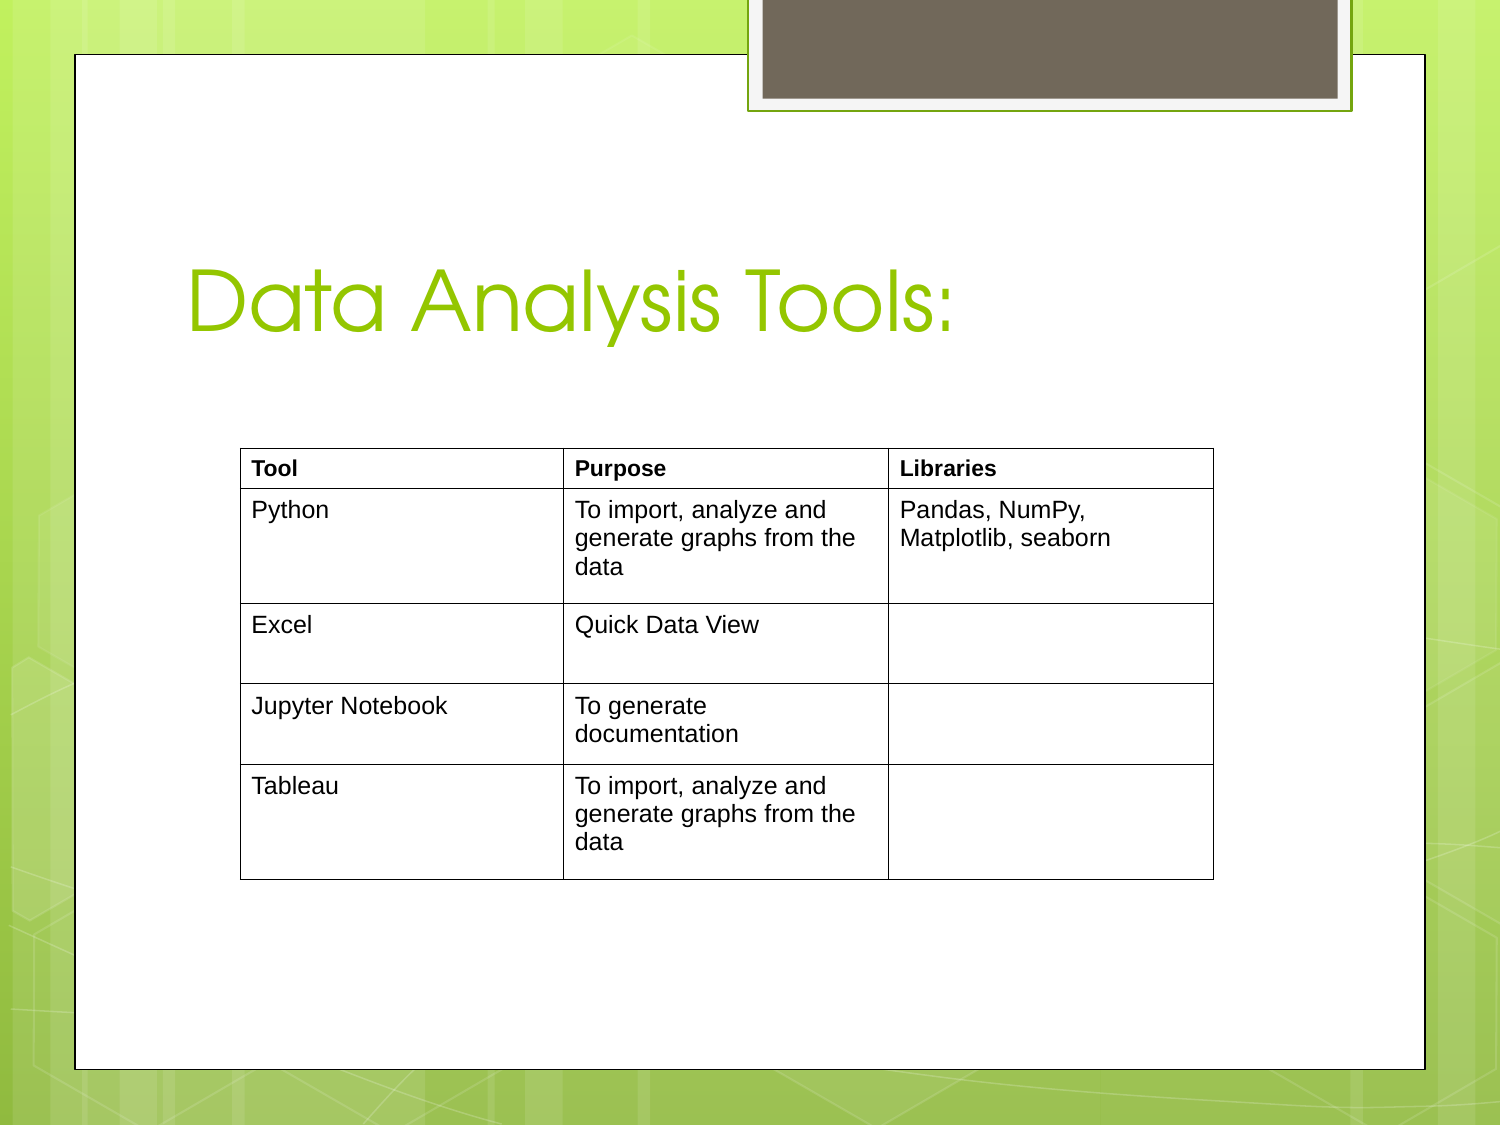

# Data Analysis Tools:

| Tool | Purpose | Libraries |
| --- | --- | --- |
| Python | To import, analyze and generate graphs from the data | Pandas, NumPy, Matplotlib, seaborn |
| Excel | Quick Data View |  |
| Jupyter Notebook | To generate documentation |  |
| Tableau | To import, analyze and generate graphs from the data |  |